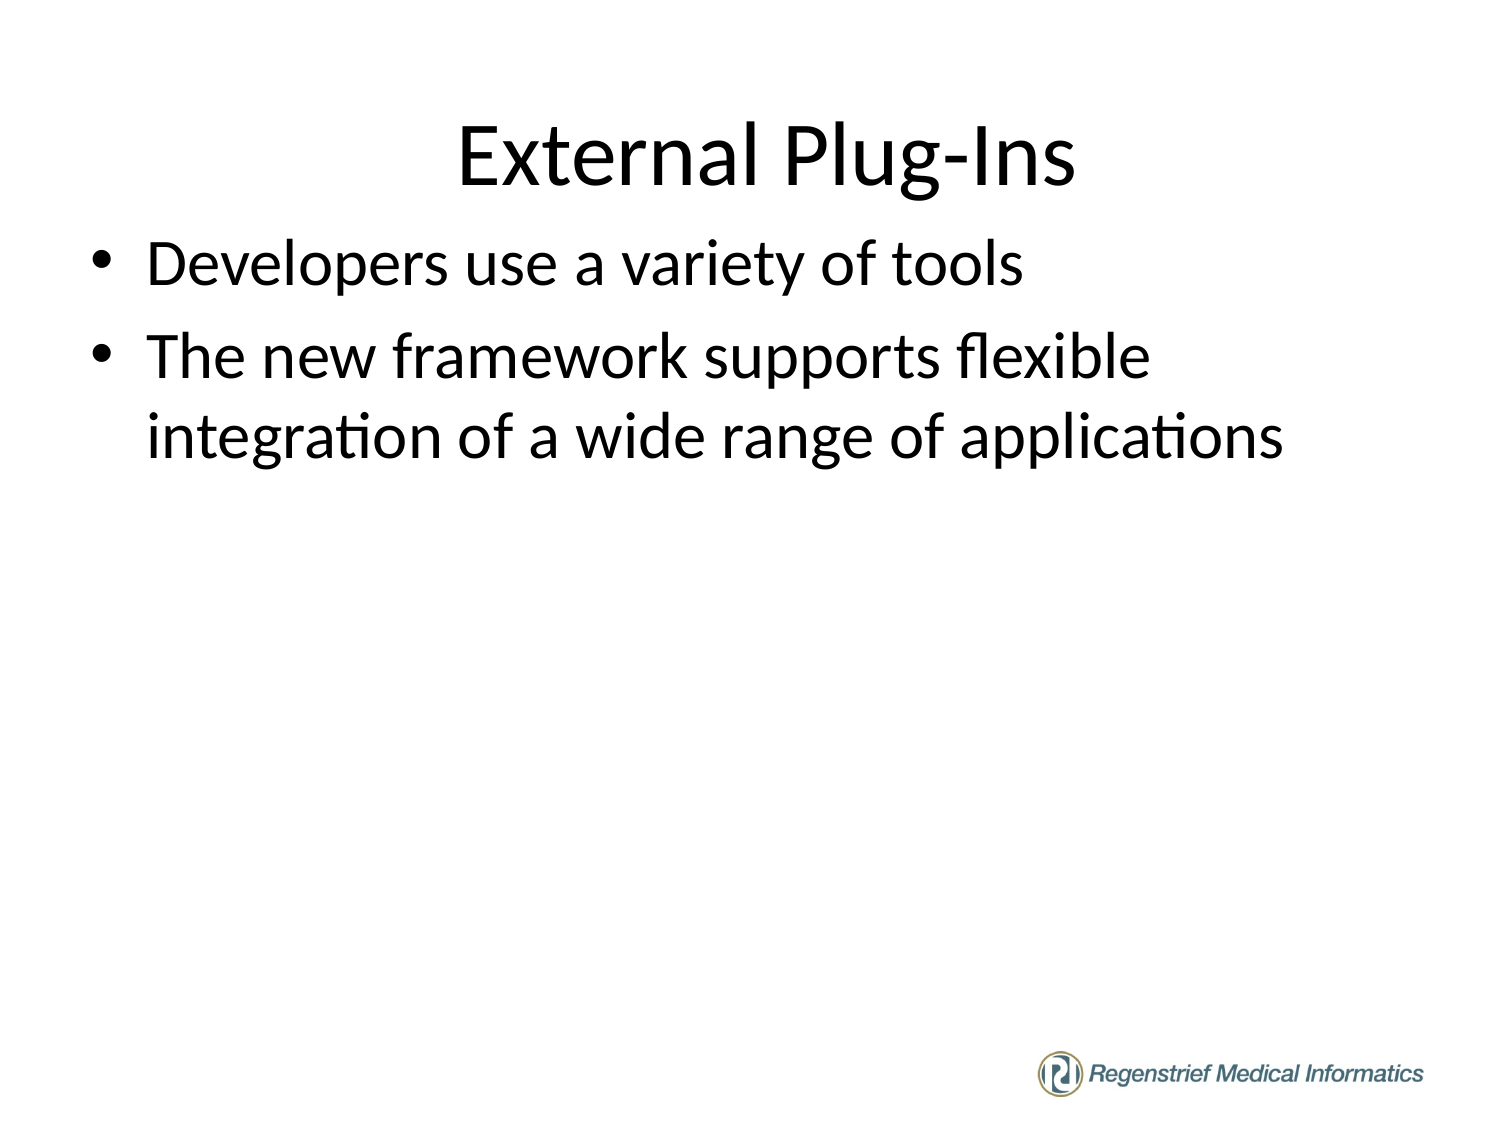

External Plug-Ins
Developers use a variety of tools
The new framework supports flexible integration of a wide range of applications